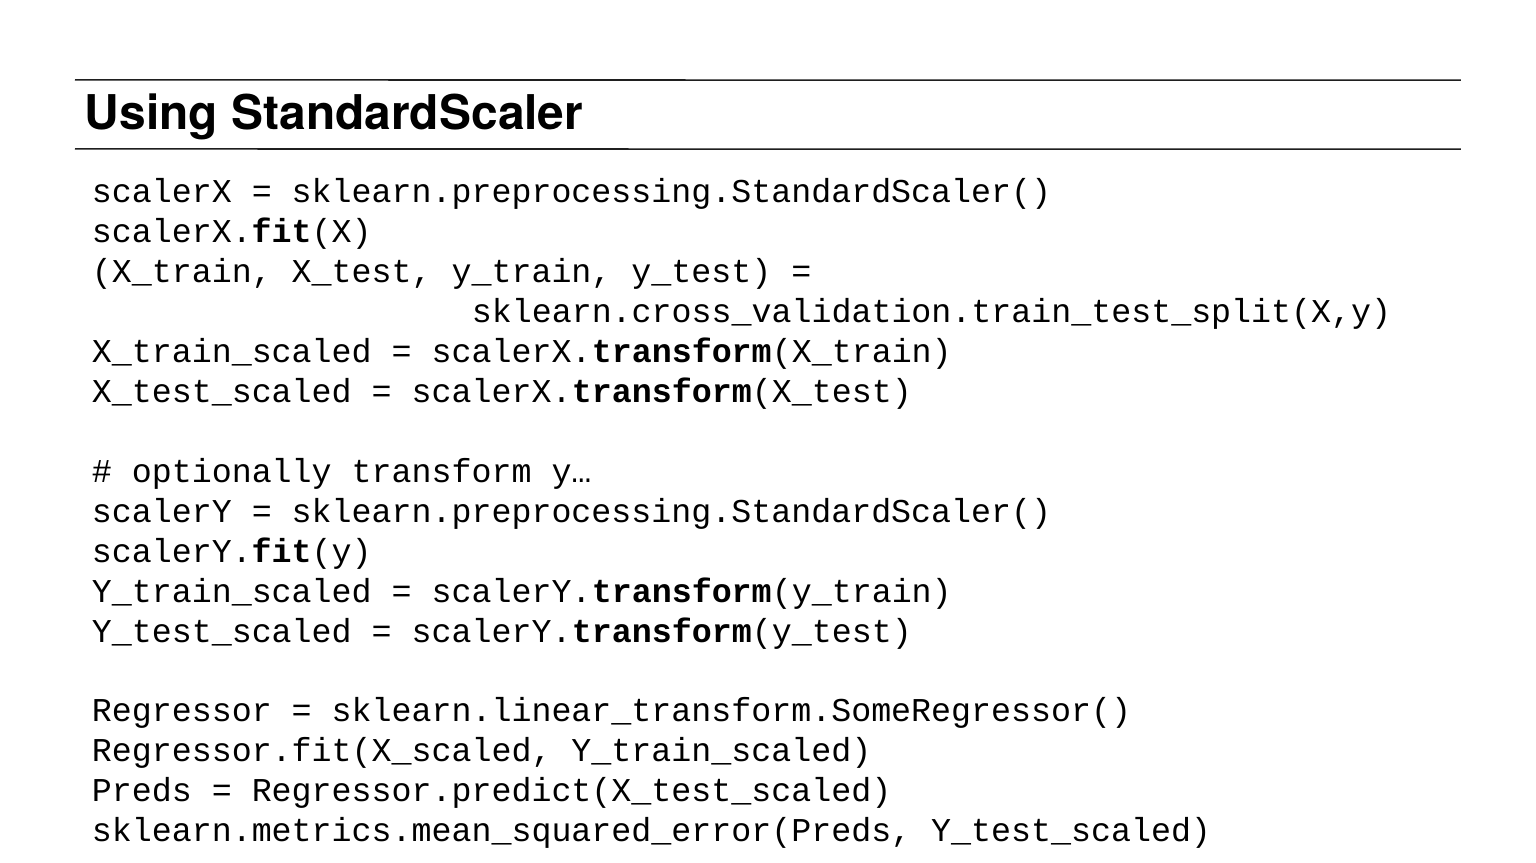

# Using StandardScaler
scalerX = sklearn.preprocessing.StandardScaler()
scalerX.fit(X)
(X_train, X_test, y_train, y_test) =
                   sklearn.cross_validation.train_test_split(X,y)
X_train_scaled = scalerX.transform(X_train)
X_test_scaled = scalerX.transform(X_test)

# optionally transform y…
scalerY = sklearn.preprocessing.StandardScaler()
scalerY.fit(y)
Y_train_scaled = scalerY.transform(y_train)
Y_test_scaled = scalerY.transform(y_test)

Regressor = sklearn.linear_transform.SomeRegressor()
Regressor.fit(X_scaled, Y_train_scaled)
Preds = Regressor.predict(X_test_scaled)
sklearn.metrics.mean_squared_error(Preds, Y_test_scaled)